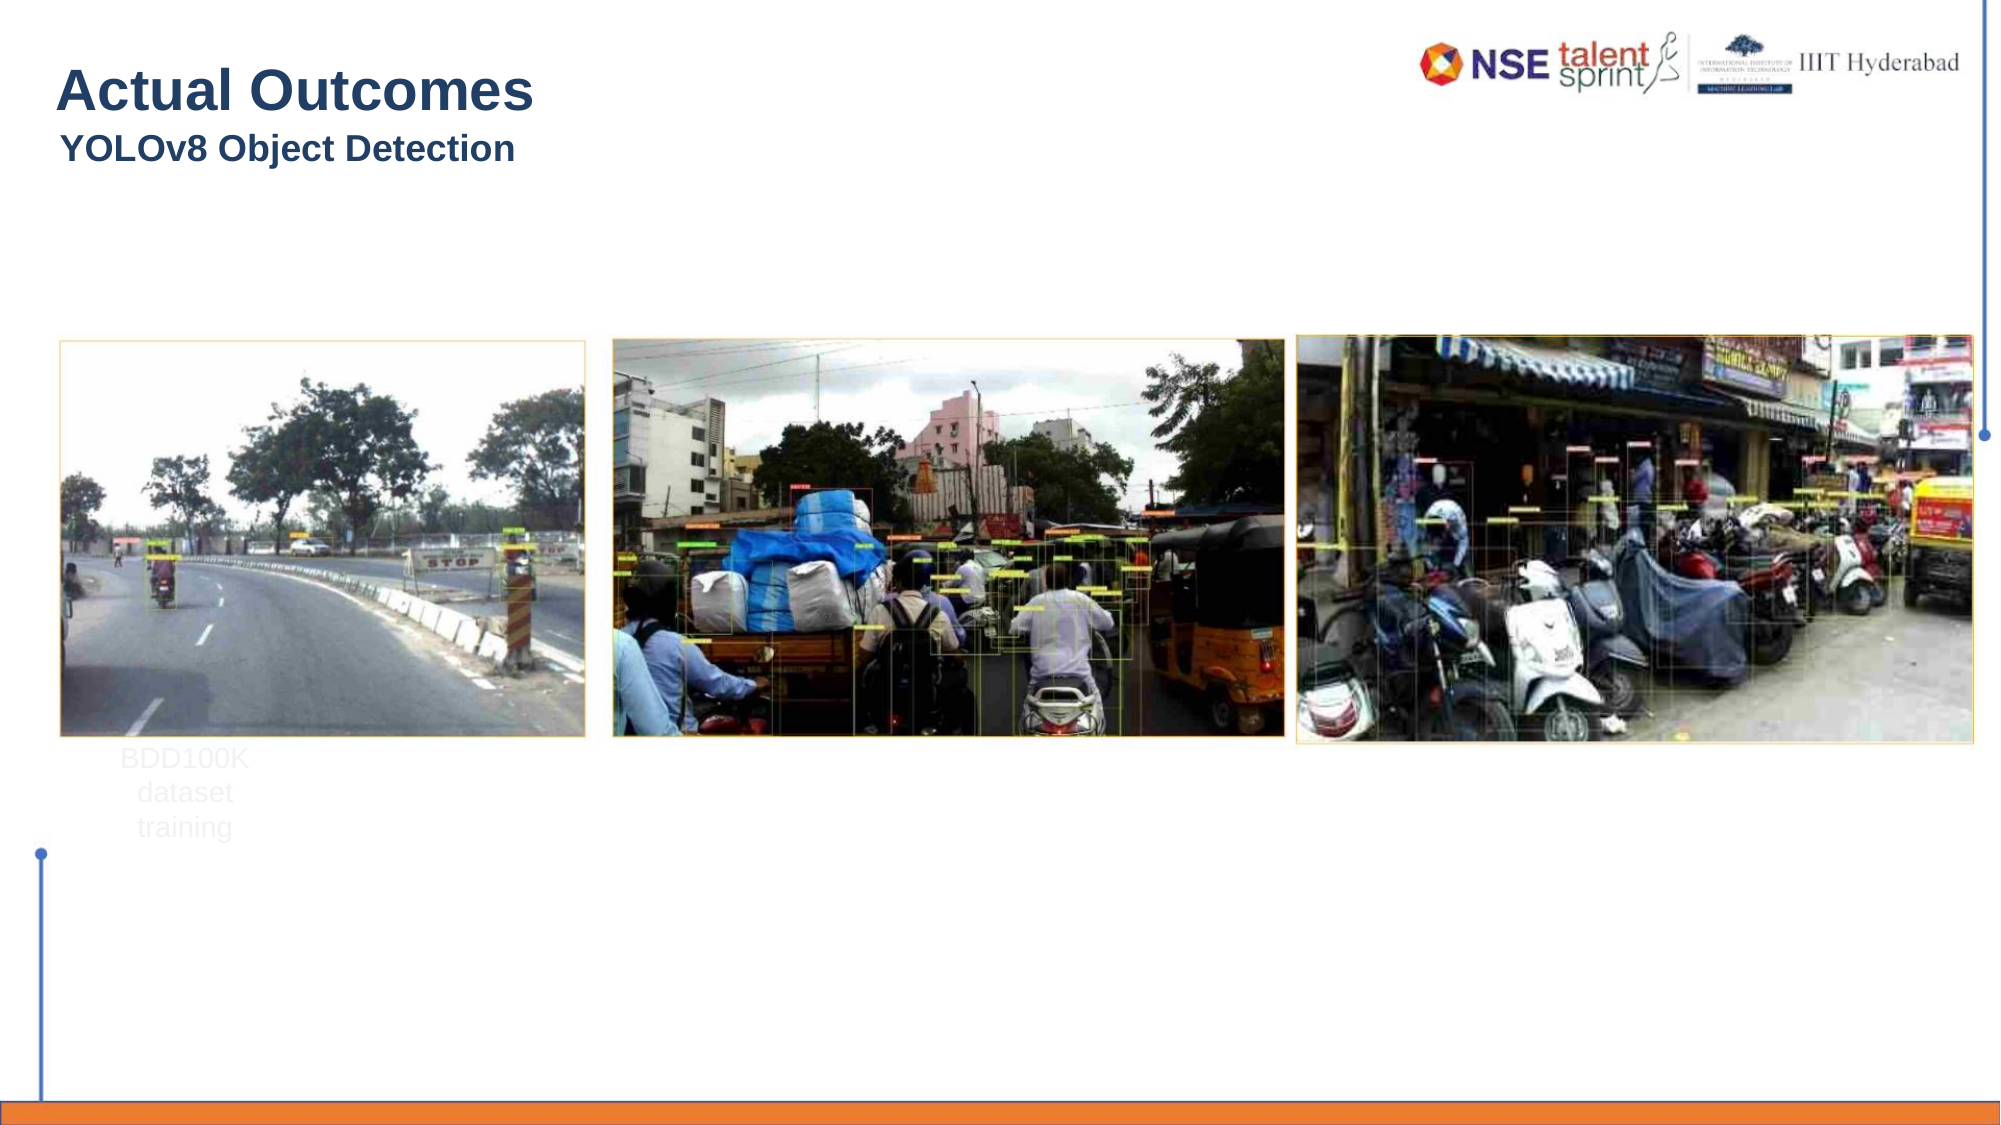

Actual Outcomes
YOLOv8 Object Detection
BDD100K
dataset
training